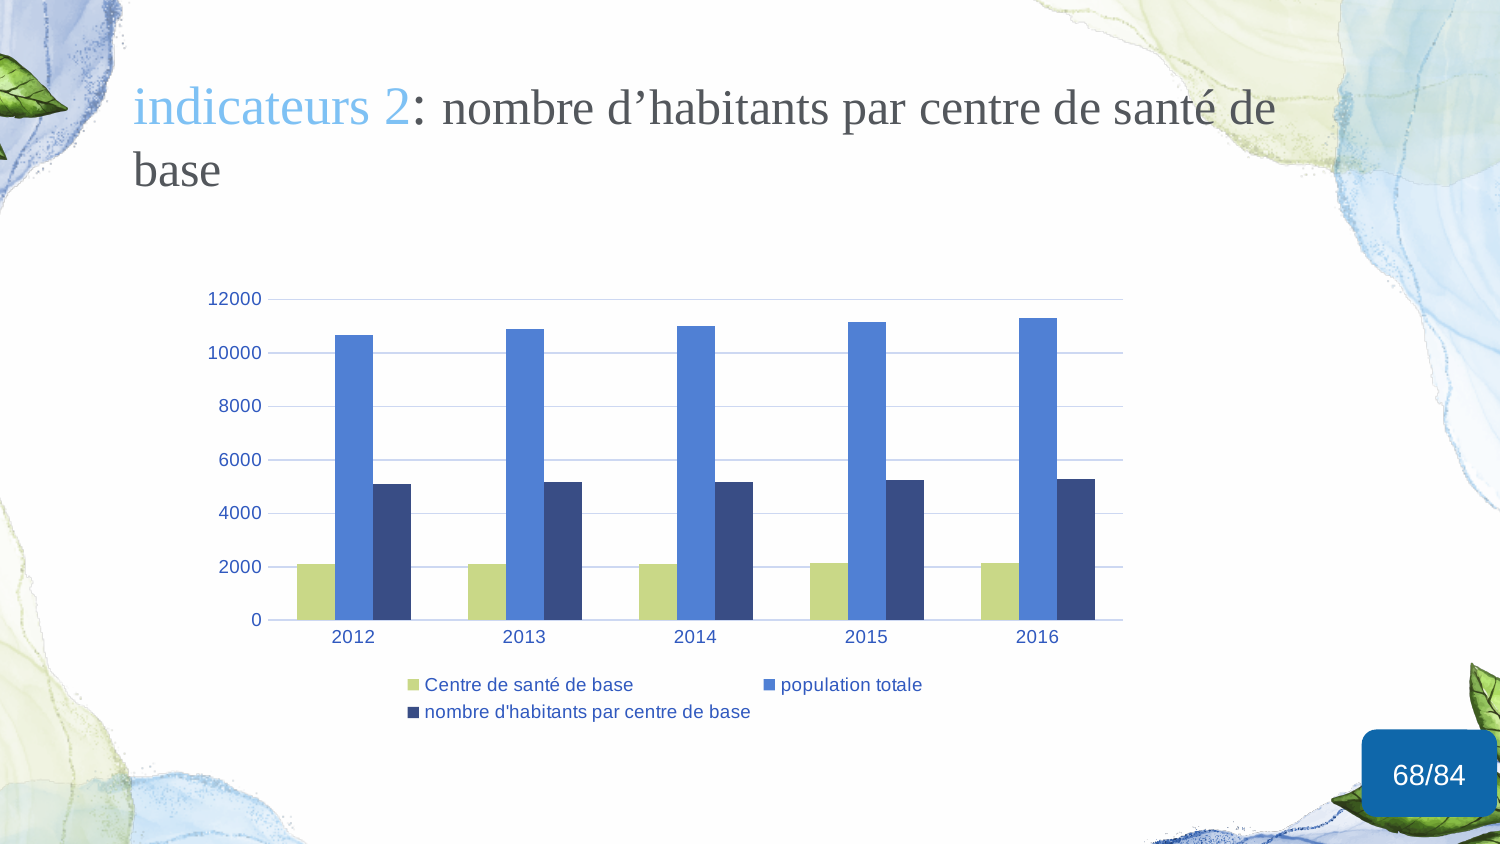

# indicateurs 2: nombre d’habitants par centre de santé de base

### Chart

| Category | Centre de santé de base | population totale | nombre d'habitants par centre de base |
|---|---|---|---|
| 2012 | 2091.0 | 10674.4 | 5104.9 |
| 2013 | 2104.0 | 10895.22 | 5178.33 |
| 2014 | 2109.0 | 11012.486 | 5187.22 |
| 2015 | 2123.0 | 11162.666 | 5257.96 |
| 2016 | 2135.0 | 11304.483 | 5294.83 |
68/84